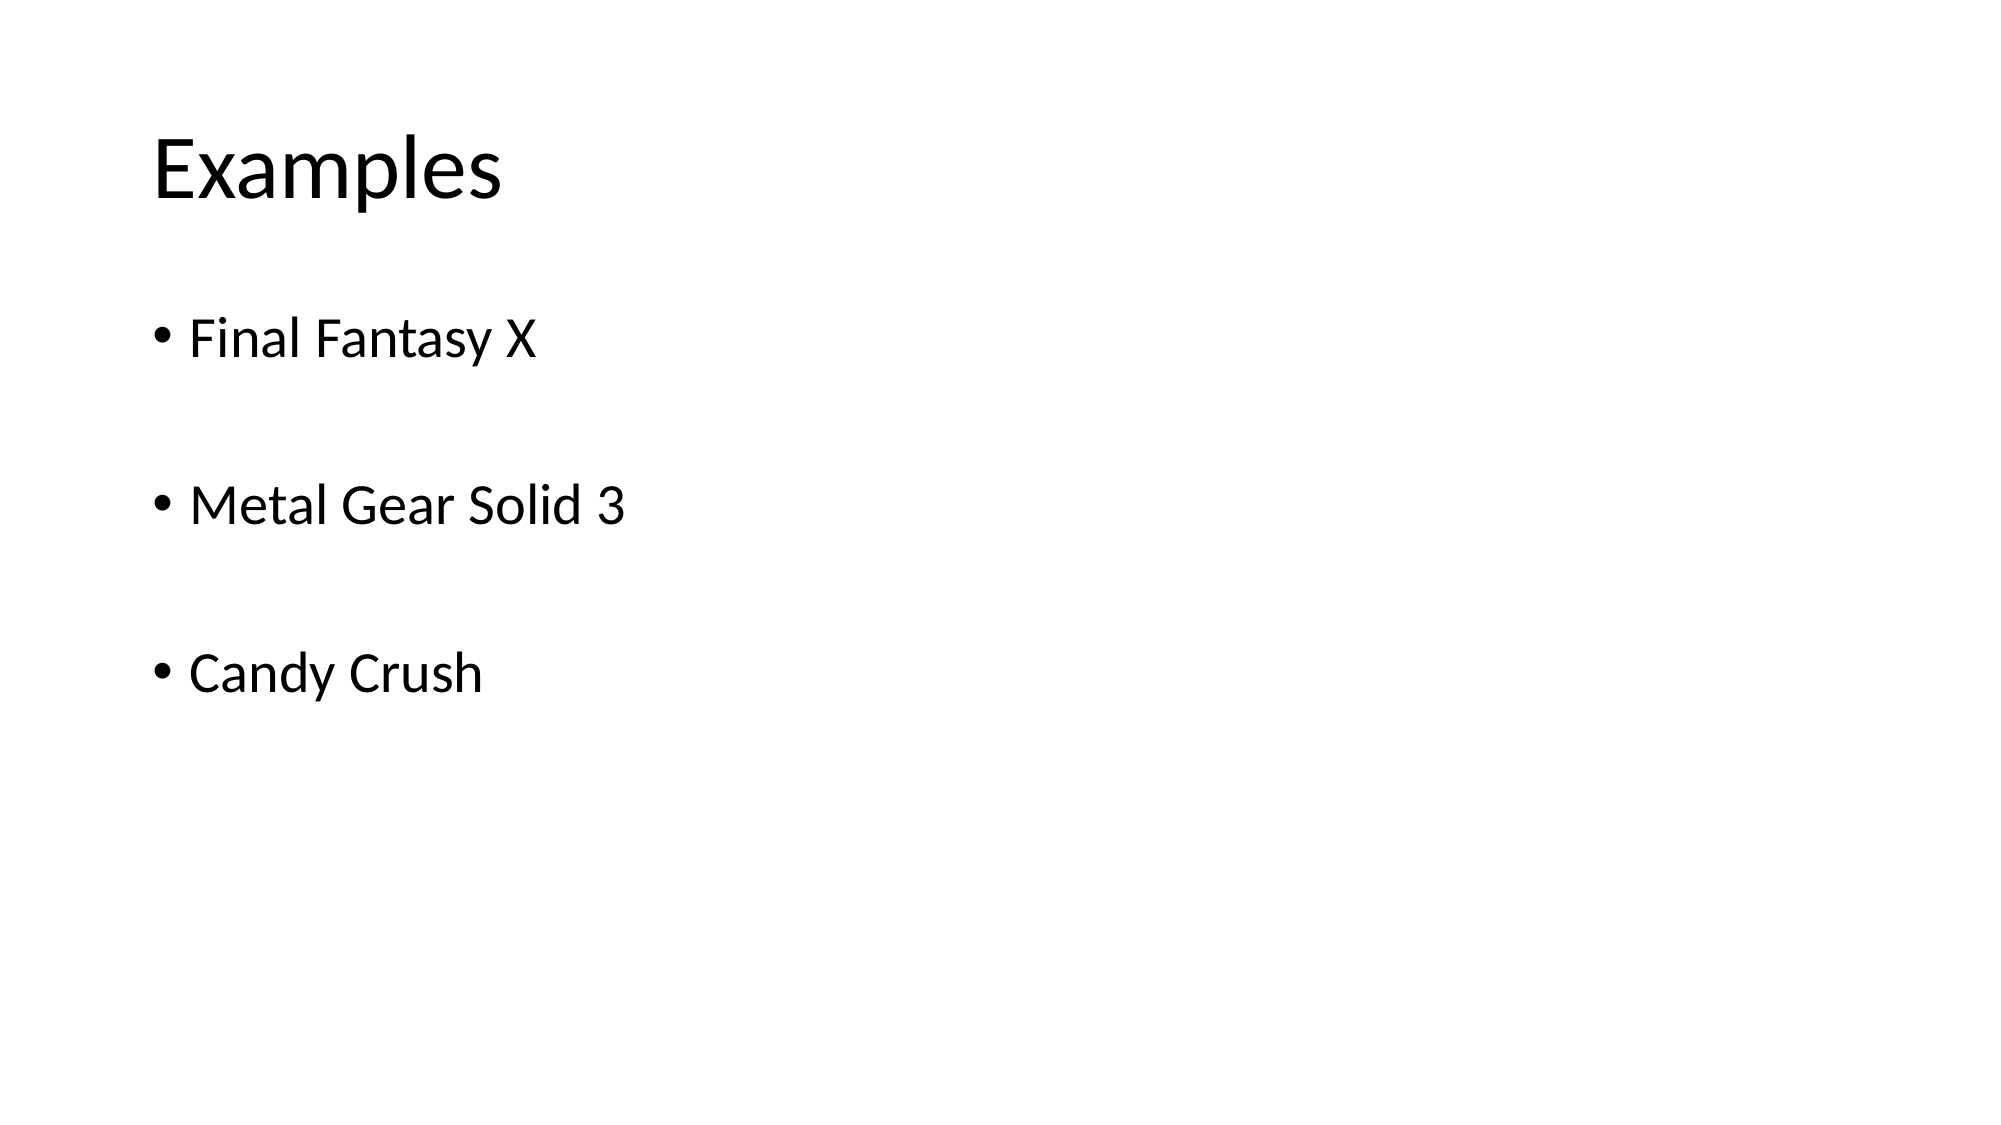

# Examples
Final Fantasy X

Metal Gear Solid 3

Candy Crush